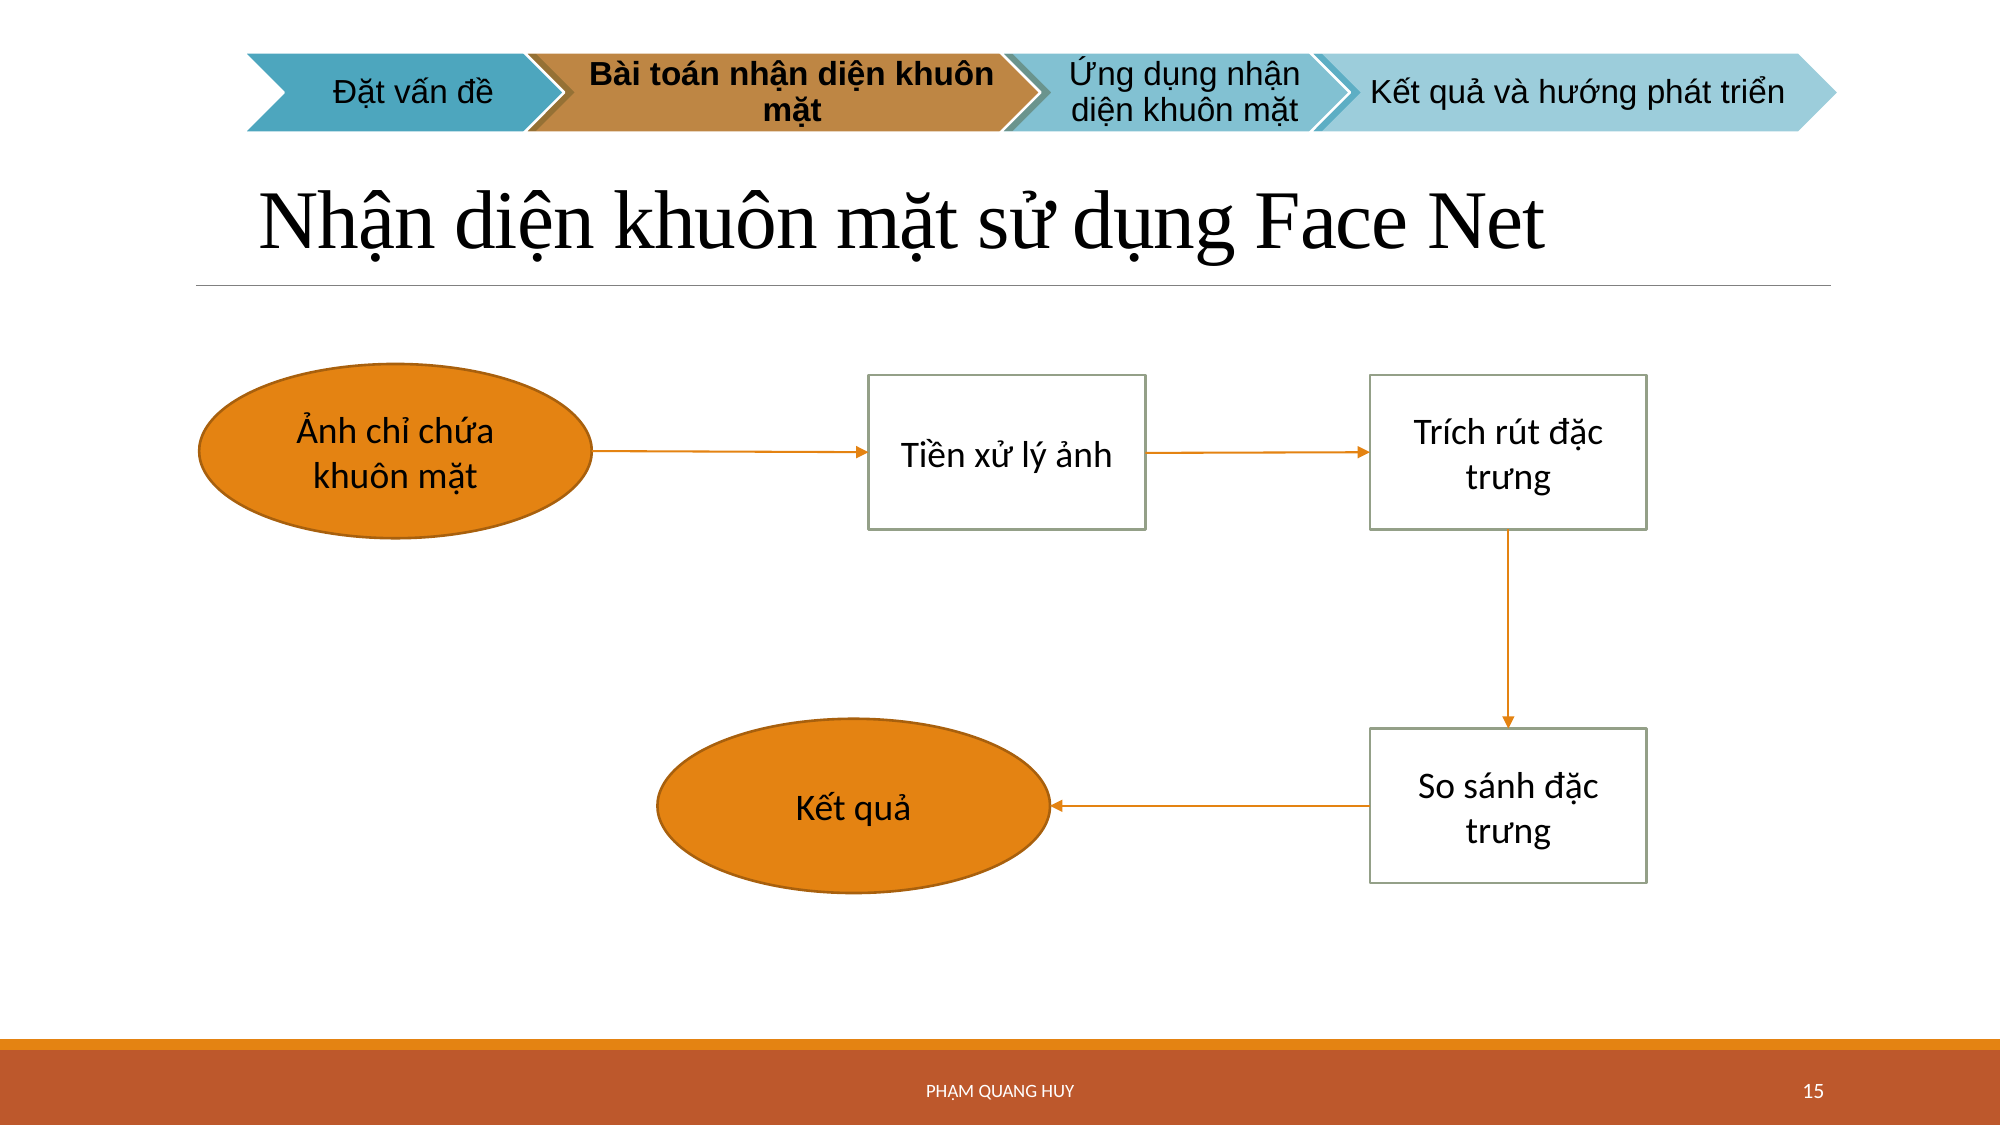

Đặt vấn đề
Bài toán nhận diện khuôn mặt
Ứng dụng nhận diện khuôn mặt
Kết quả và hướng phát triển
# Kết luận và hướng phát triển Nhận diện khuôn mặt sử dụng Face Net
Ảnh chỉ chứa khuôn mặt
Tiền xử lý ảnh
Trích rút đặc trưng
Kết quả
So sánh đặc trưng
Phạm Quang Huy
15